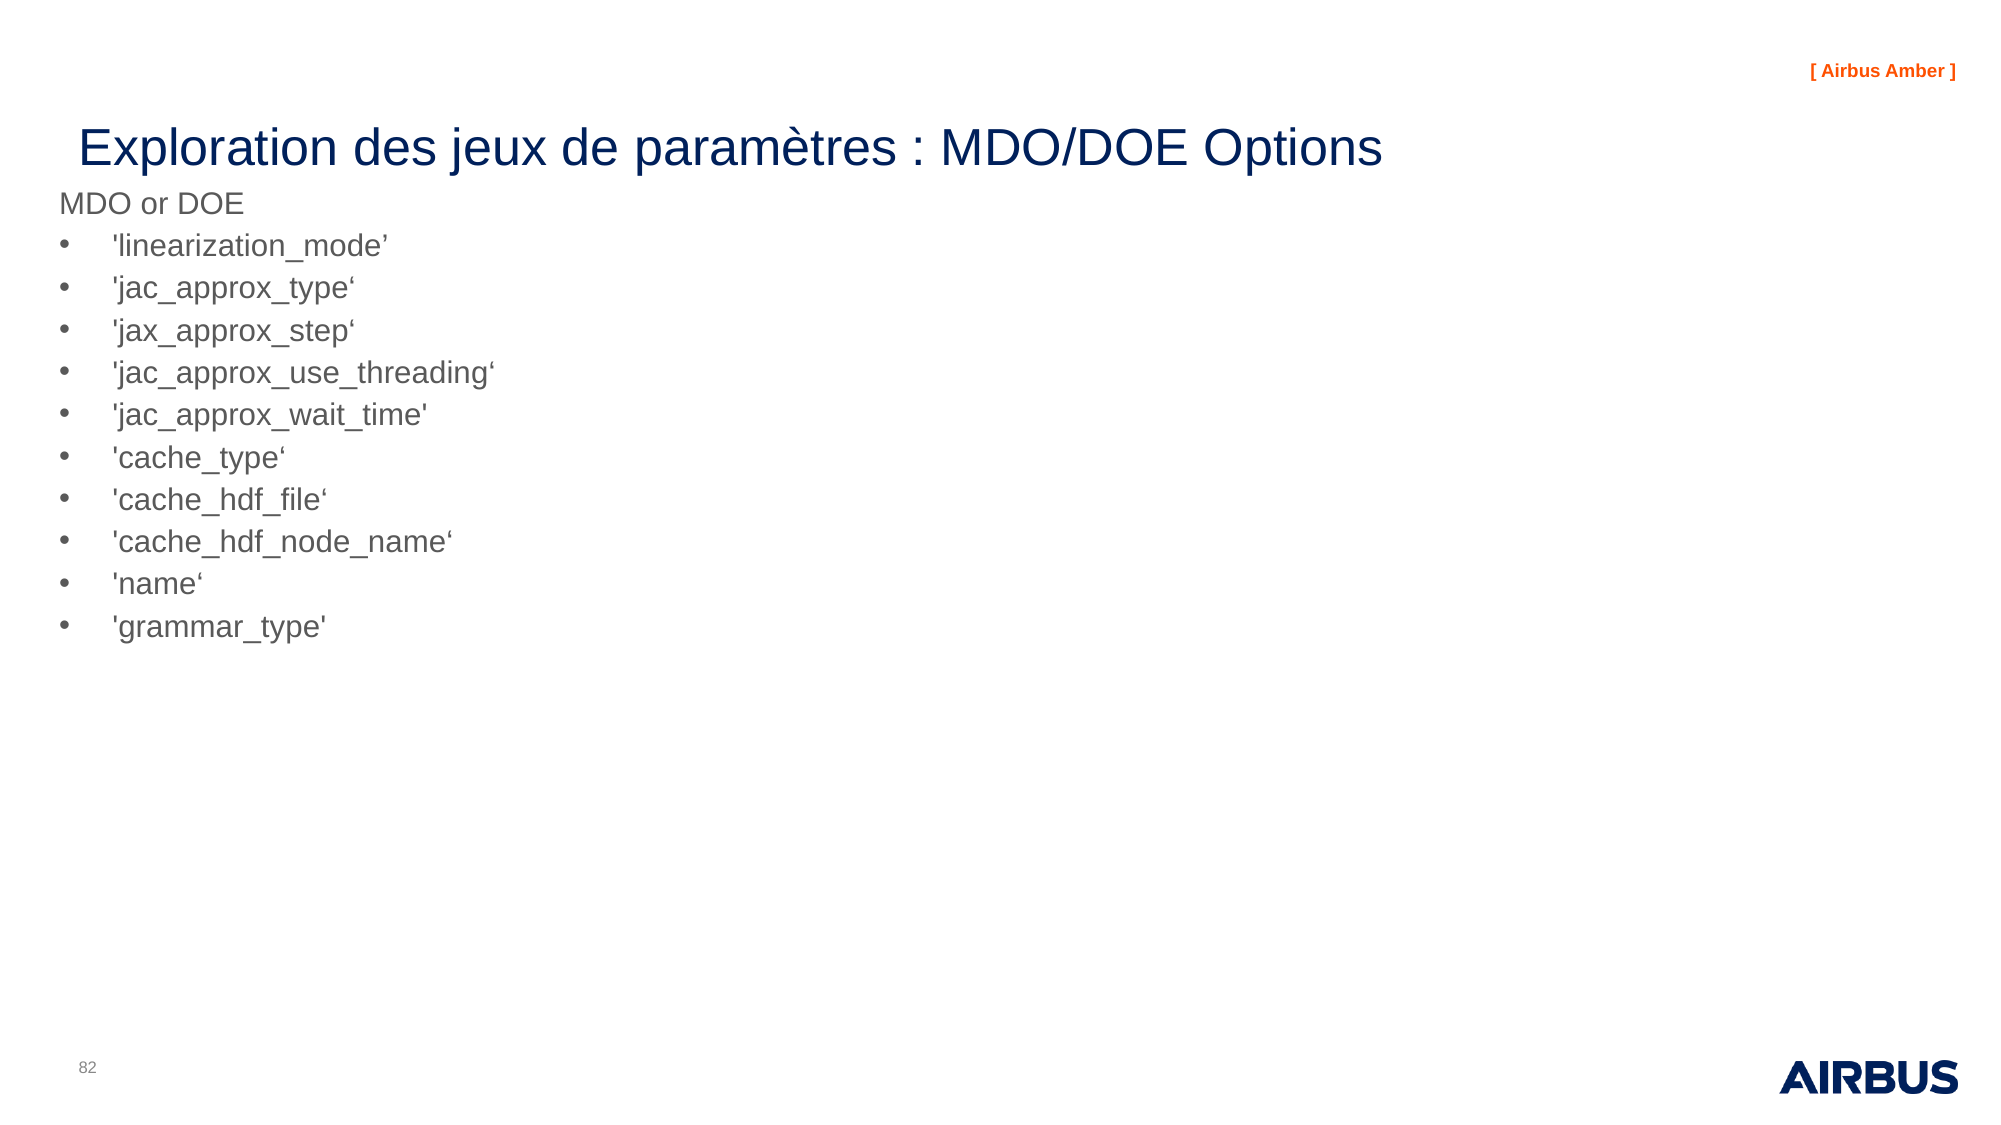

# Exploration des jeux de paramètres : MDO/DOE Options
MDO or DOE
'linearization_mode’
'jac_approx_type‘
'jax_approx_step‘
'jac_approx_use_threading‘
'jac_approx_wait_time'
'cache_type‘
'cache_hdf_file‘
'cache_hdf_node_name‘
'name‘
'grammar_type'